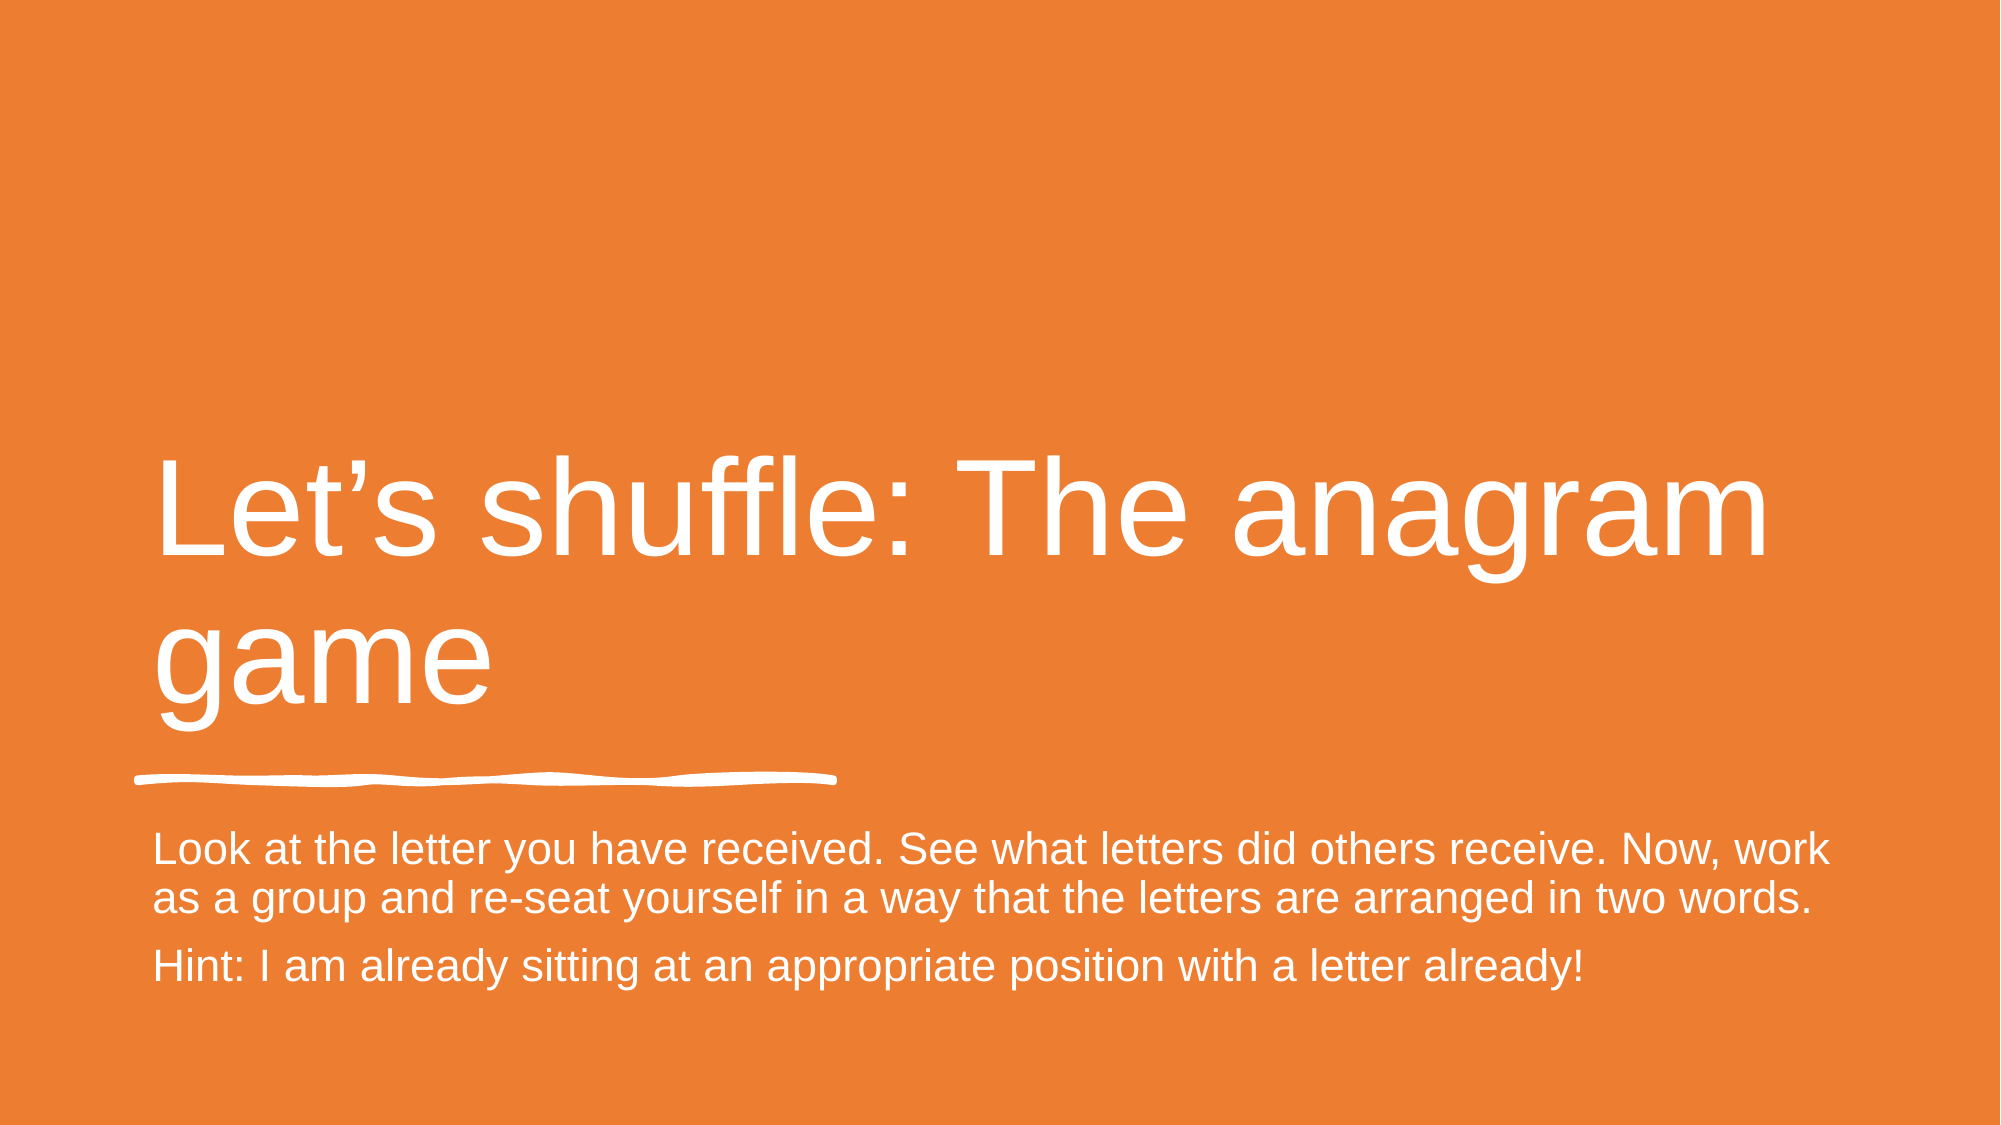

# Let’s shuffle: The anagram game

Look at the letter you have received. See what letters did others receive. Now, work as a group and re-seat yourself in a way that the letters are arranged in two words.
Hint: I am already sitting at an appropriate position with a letter already!